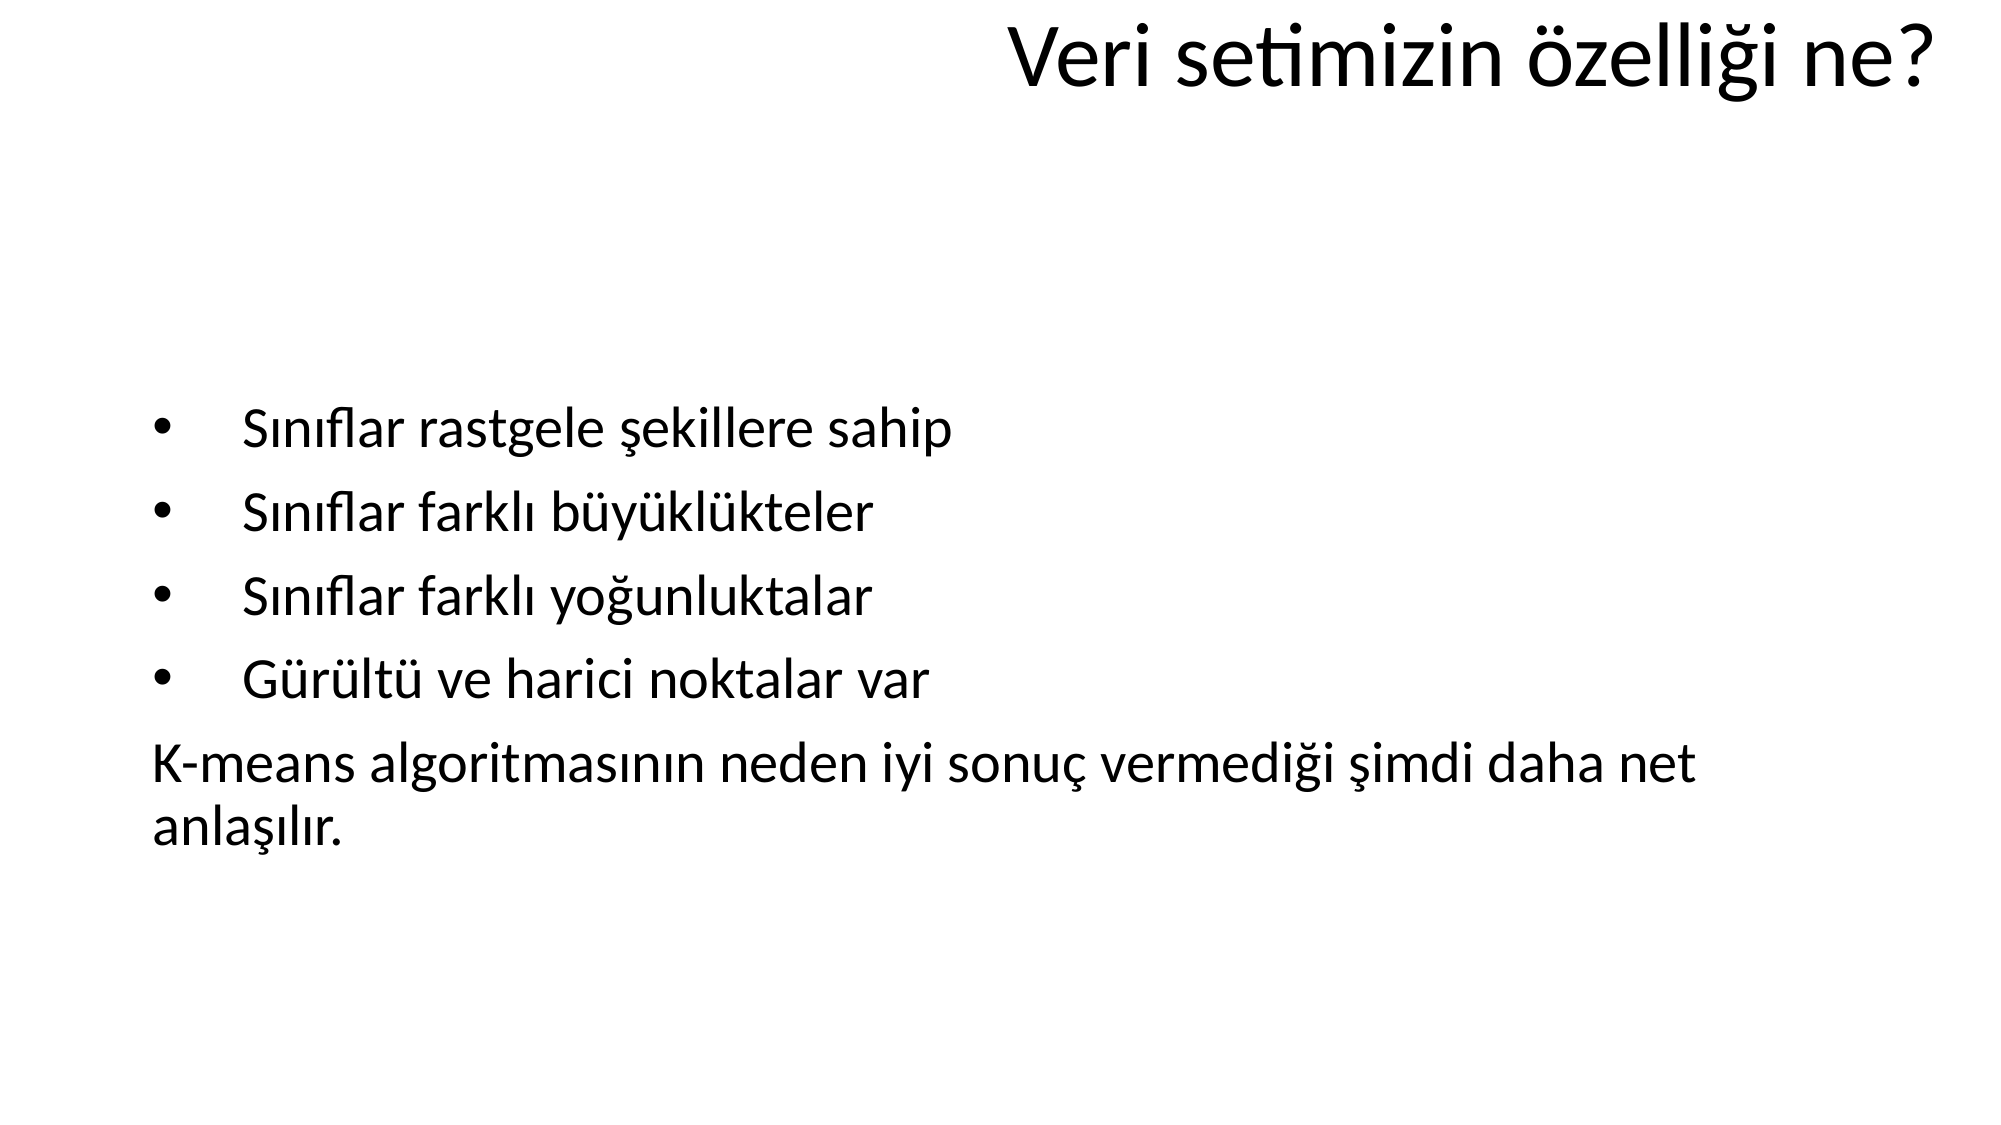

# Veri setimizin özelliği ne?

    Sınıflar rastgele şekillere sahip
    Sınıflar farklı büyüklükteler
    Sınıflar farklı yoğunluktalar
    Gürültü ve harici noktalar var
K-means algoritmasının neden iyi sonuç vermediği şimdi daha net anlaşılır.